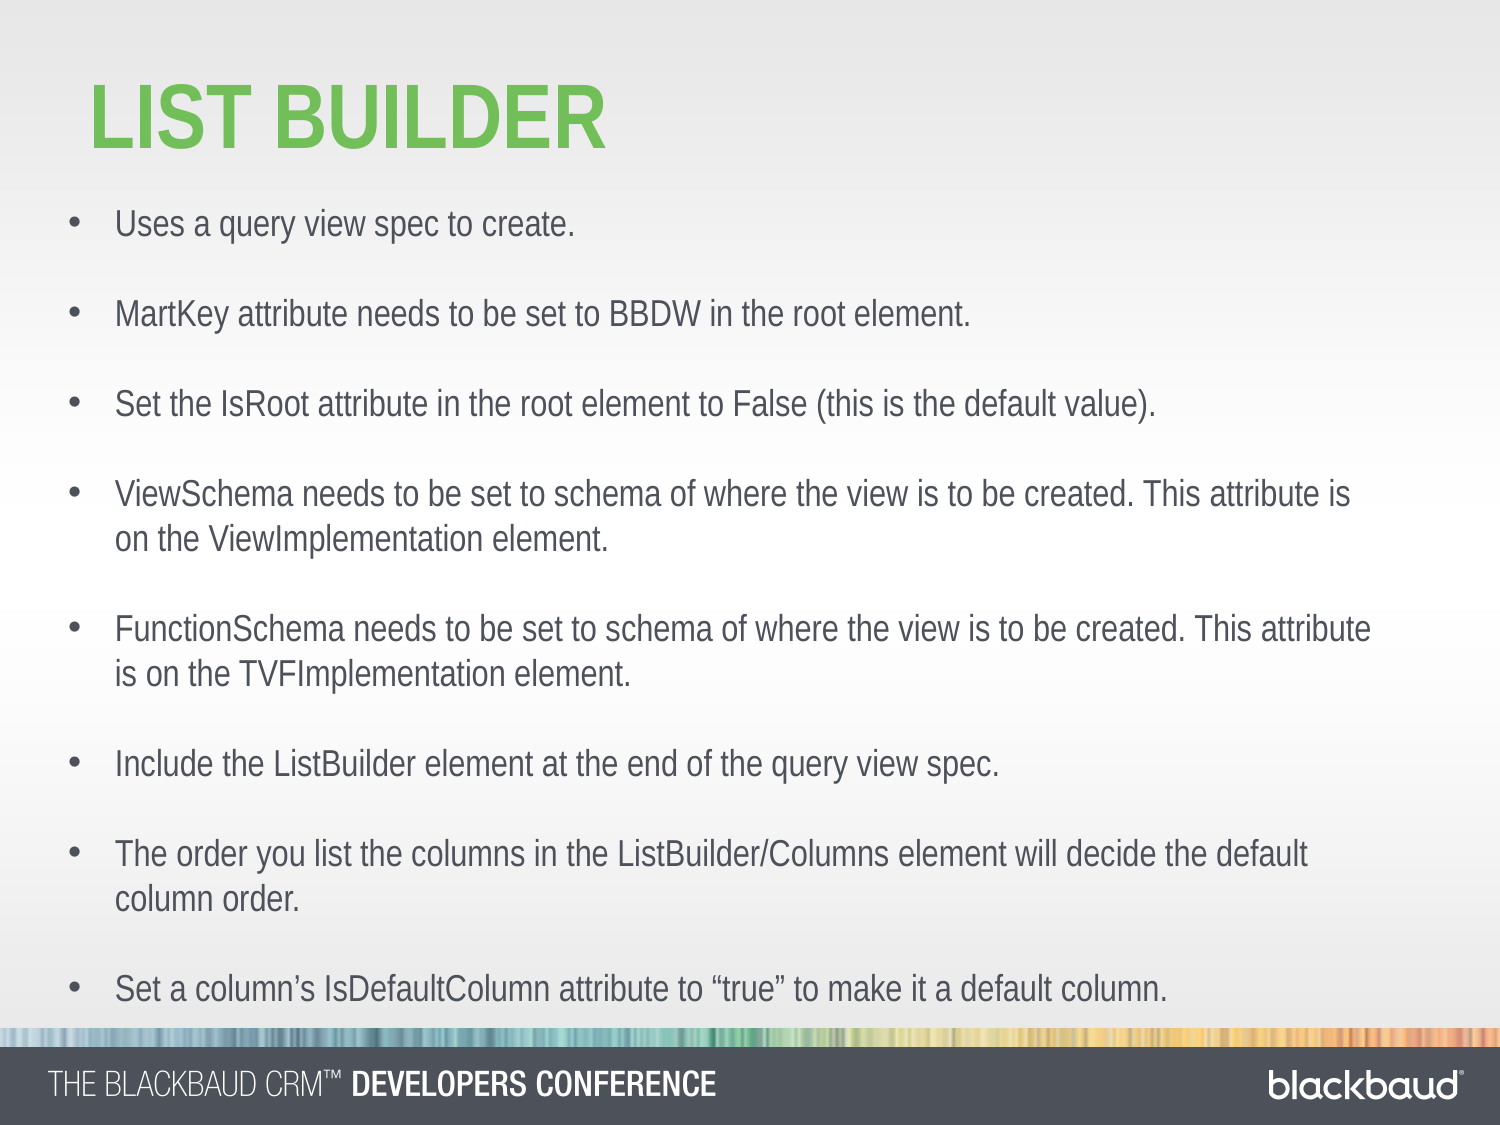

List Builder
Uses a query view spec to create.

MartKey attribute needs to be set to BBDW in the root element.

Set the IsRoot attribute in the root element to False (this is the default value).

ViewSchema needs to be set to schema of where the view is to be created. This attribute is on the ViewImplementation element.

FunctionSchema needs to be set to schema of where the view is to be created. This attribute is on the TVFImplementation element.

Include the ListBuilder element at the end of the query view spec.

The order you list the columns in the ListBuilder/Columns element will decide the default column order.

Set a column’s IsDefaultColumn attribute to “true” to make it a default column.